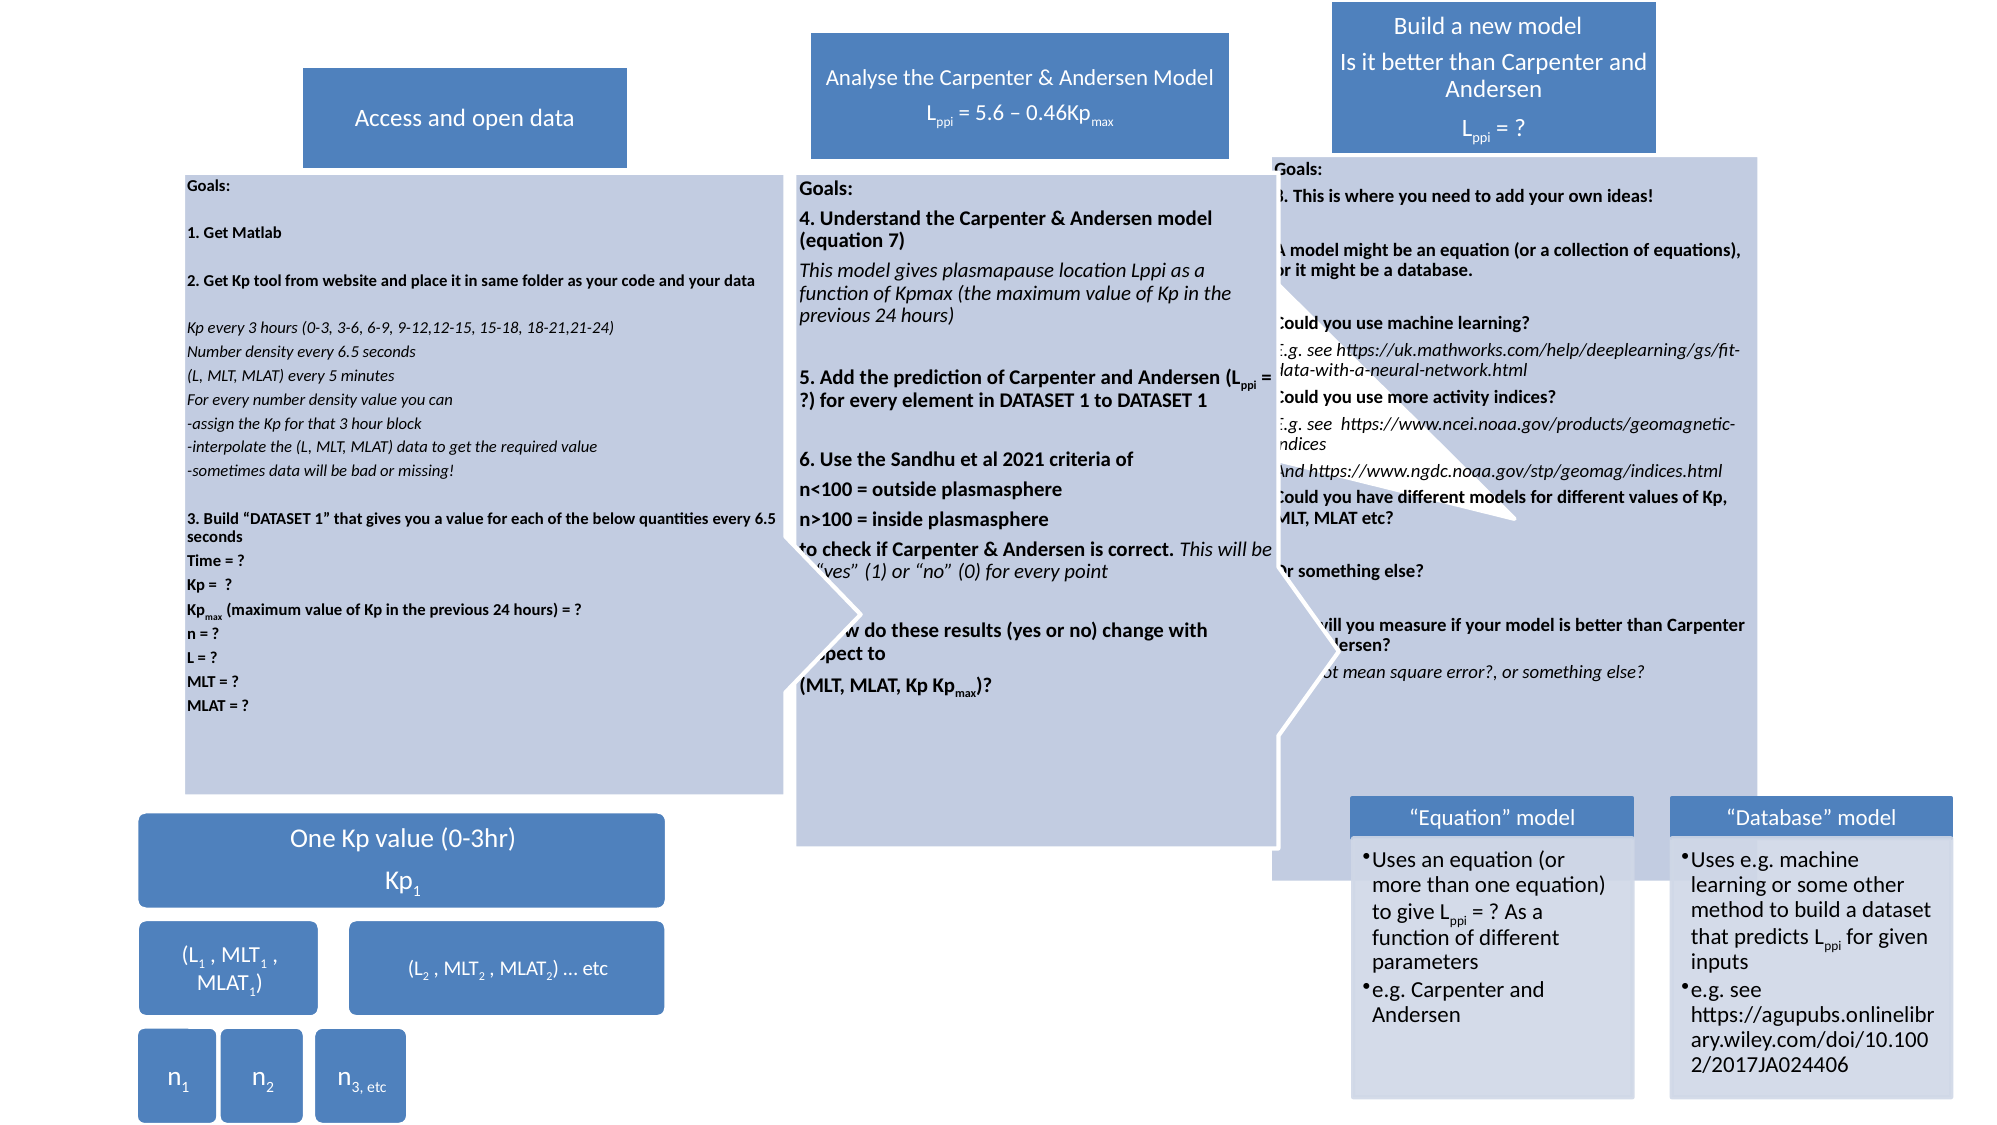

Goals:
8. This is where you need to add your own ideas!

A model might be an equation (or a collection of equations), or it might be a database.

Could you use machine learning?
E.g. see https://uk.mathworks.com/help/deeplearning/gs/fit-data-with-a-neural-network.html
Could you use more activity indices?
E.g. see  https://www.ncei.noaa.gov/products/geomagnetic-indices
And https://www.ngdc.noaa.gov/stp/geomag/indices.html
Could you have different models for different values of Kp, MLT, MLAT etc?

Or something else?

How will you measure if your model is better than Carpenter and Andersen?
e.g. root mean square error?, or something else?

Build a new model
Is it better than Carpenter and Andersen
Lppi = ?
Goals:
4. Understand the Carpenter & Andersen model (equation 7)
This model gives plasmapause location Lppi as a function of Kpmax (the maximum value of Kp in the previous 24 hours)

5. Add the prediction of Carpenter and Andersen (Lppi = ?) for every element in DATASET 1 to DATASET 1

6. Use the Sandhu et al 2021 criteria of
n<100 = outside plasmasphere
n>100 = inside plasmasphere
to check if Carpenter & Andersen is correct. This will be a “yes” (1) or “no” (0) for every point

7. How do these results (yes or no) change with respect to
(MLT, MLAT, Kp Kpmax)?

Analyse the Carpenter & Andersen Model
Lppi = 5.6 – 0.46Kpmax
Goals:

1. Get Matlab

2. Get Kp tool from website and place it in same folder as your code and your data

Kp every 3 hours (0-3, 3-6, 6-9, 9-12,12-15, 15-18, 18-21,21-24)
Number density every 6.5 seconds
(L, MLT, MLAT) every 5 minutes
For every number density value you can
-assign the Kp for that 3 hour block
-interpolate the (L, MLT, MLAT) data to get the required value
-sometimes data will be bad or missing!

3. Build “DATASET 1” that gives you a value for each of the below quantities every 6.5 seconds
Time = ?
Kp =  ?
Kpmax (maximum value of Kp in the previous 24 hours) = ?
n = ?
L = ?
MLT = ?
MLAT = ?

Access and open data
“Equation” model
Uses an equation (or more than one equation) to give Lppi = ? As a function of different parameters
e.g. Carpenter and Andersen
“Database” model
Uses e.g. machine learning or some other method to build a dataset that predicts Lppi for given inputs
e.g. see https://agupubs.onlinelibrary.wiley.com/doi/10.1002/2017JA024406
One Kp value (0-3hr)
Kp1
(L1 , MLT1 , MLAT1)
n1
n2
(L2 , MLT2 , MLAT2) … etc
n3, etc